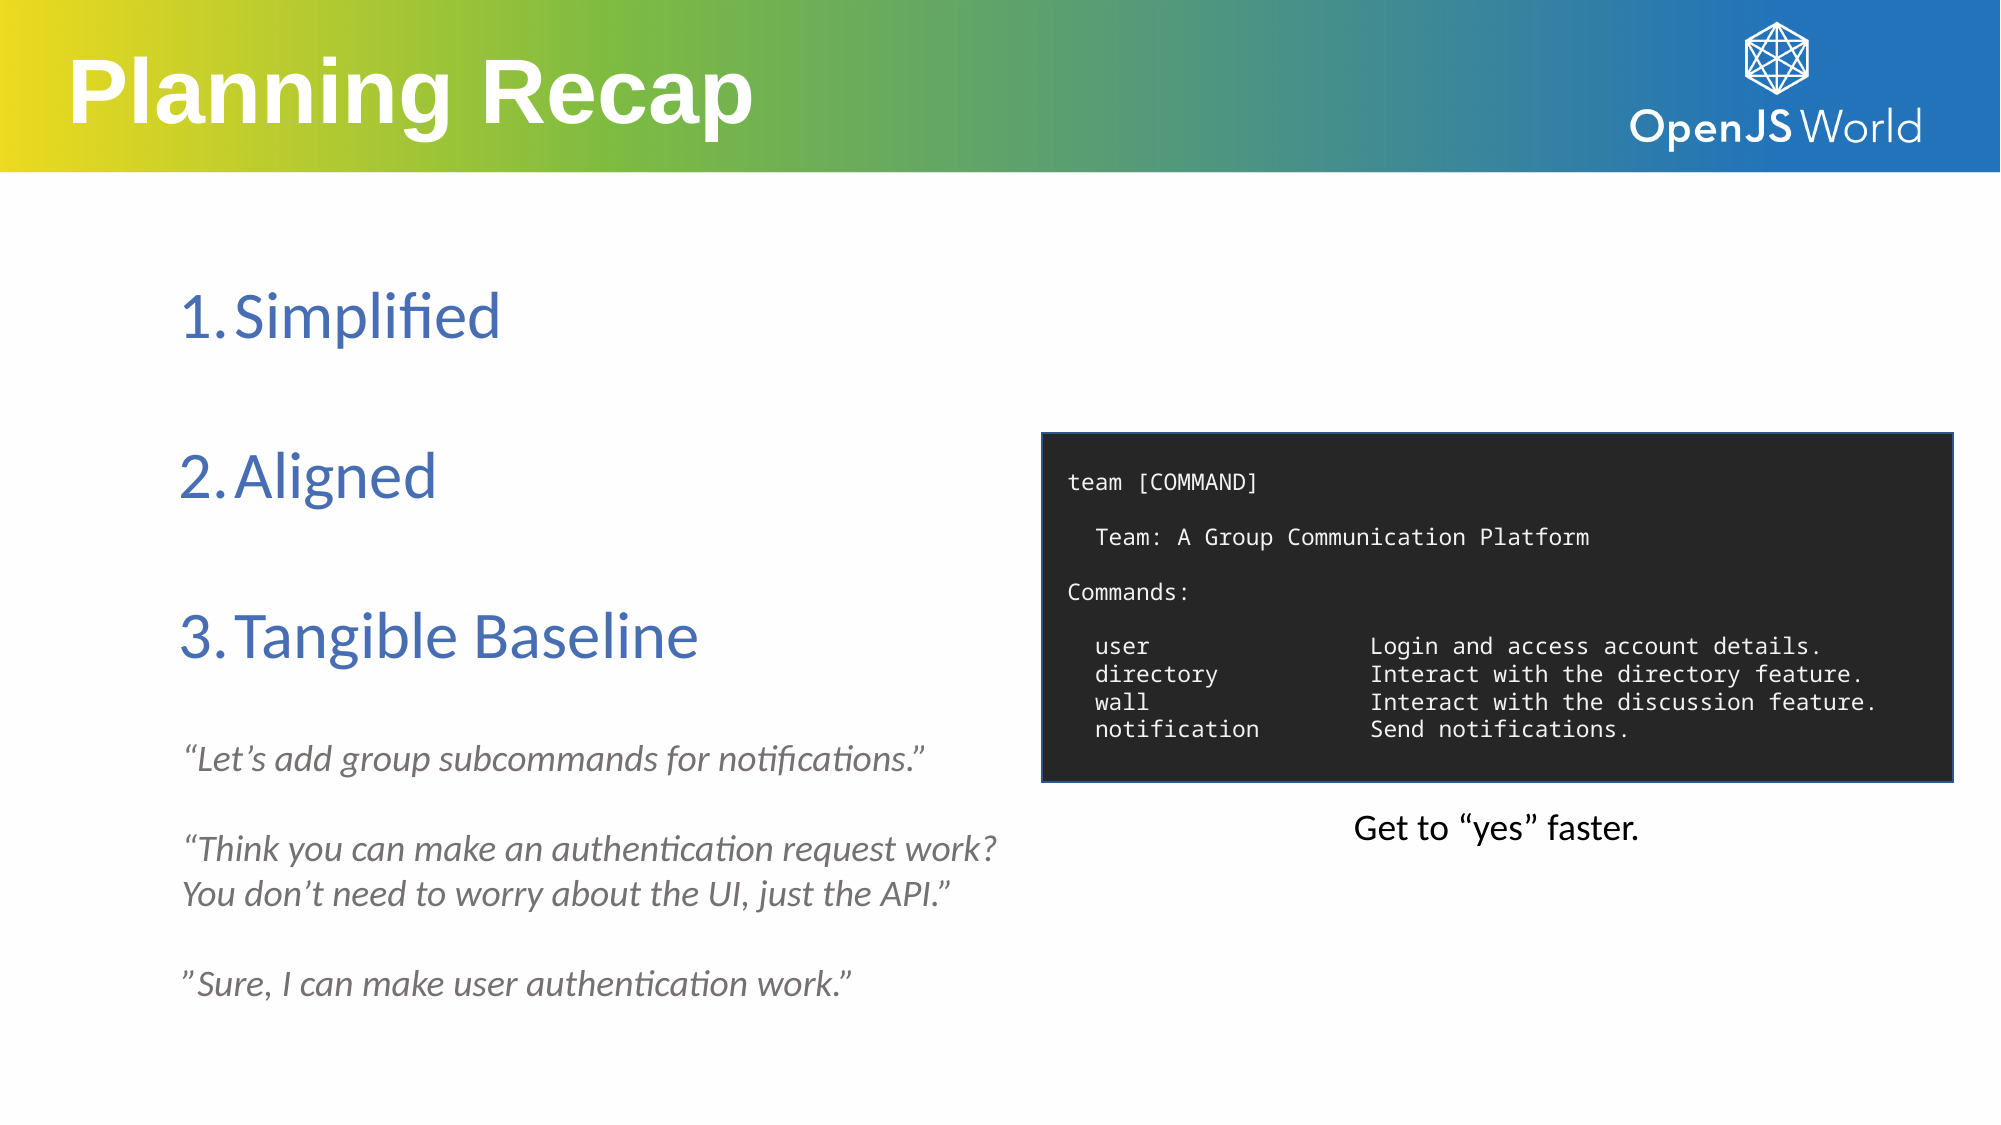

Planning Recap
Simplified

Aligned

Tangible Baseline

team [COMMAND]

  Team: A Group Communication Platform

Commands:

  user                Login and access account details.
  directory           Interact with the directory feature.
  wall                Interact with the discussion feature.
  notification        Send notifications.
“Let’s add group subcommands for notifications.”

“Think you can make an authentication request work?
You don’t need to worry about the UI, just the API.”

”Sure, I can make user authentication work.”
Get to “yes” faster.